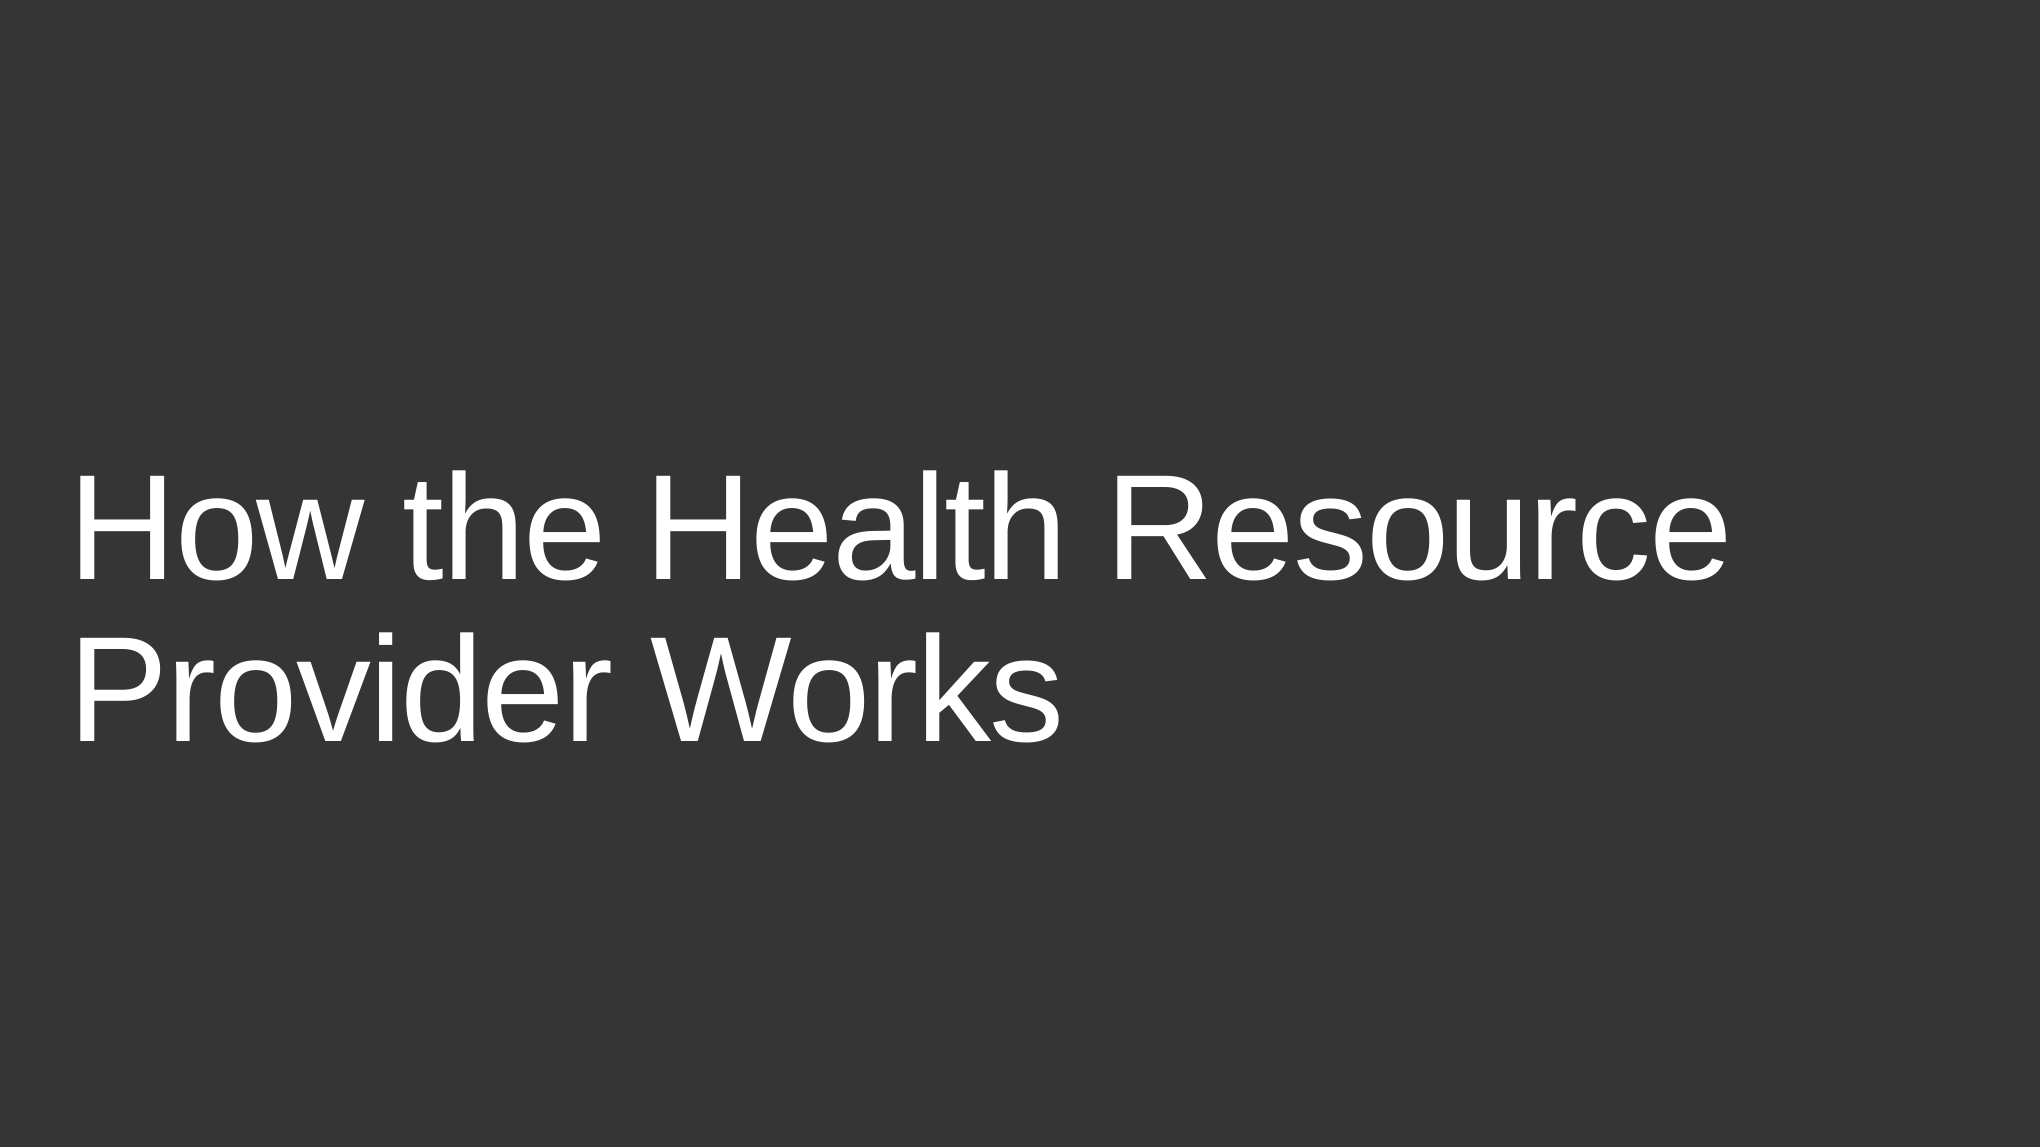

# How the Health Resource Provider Works